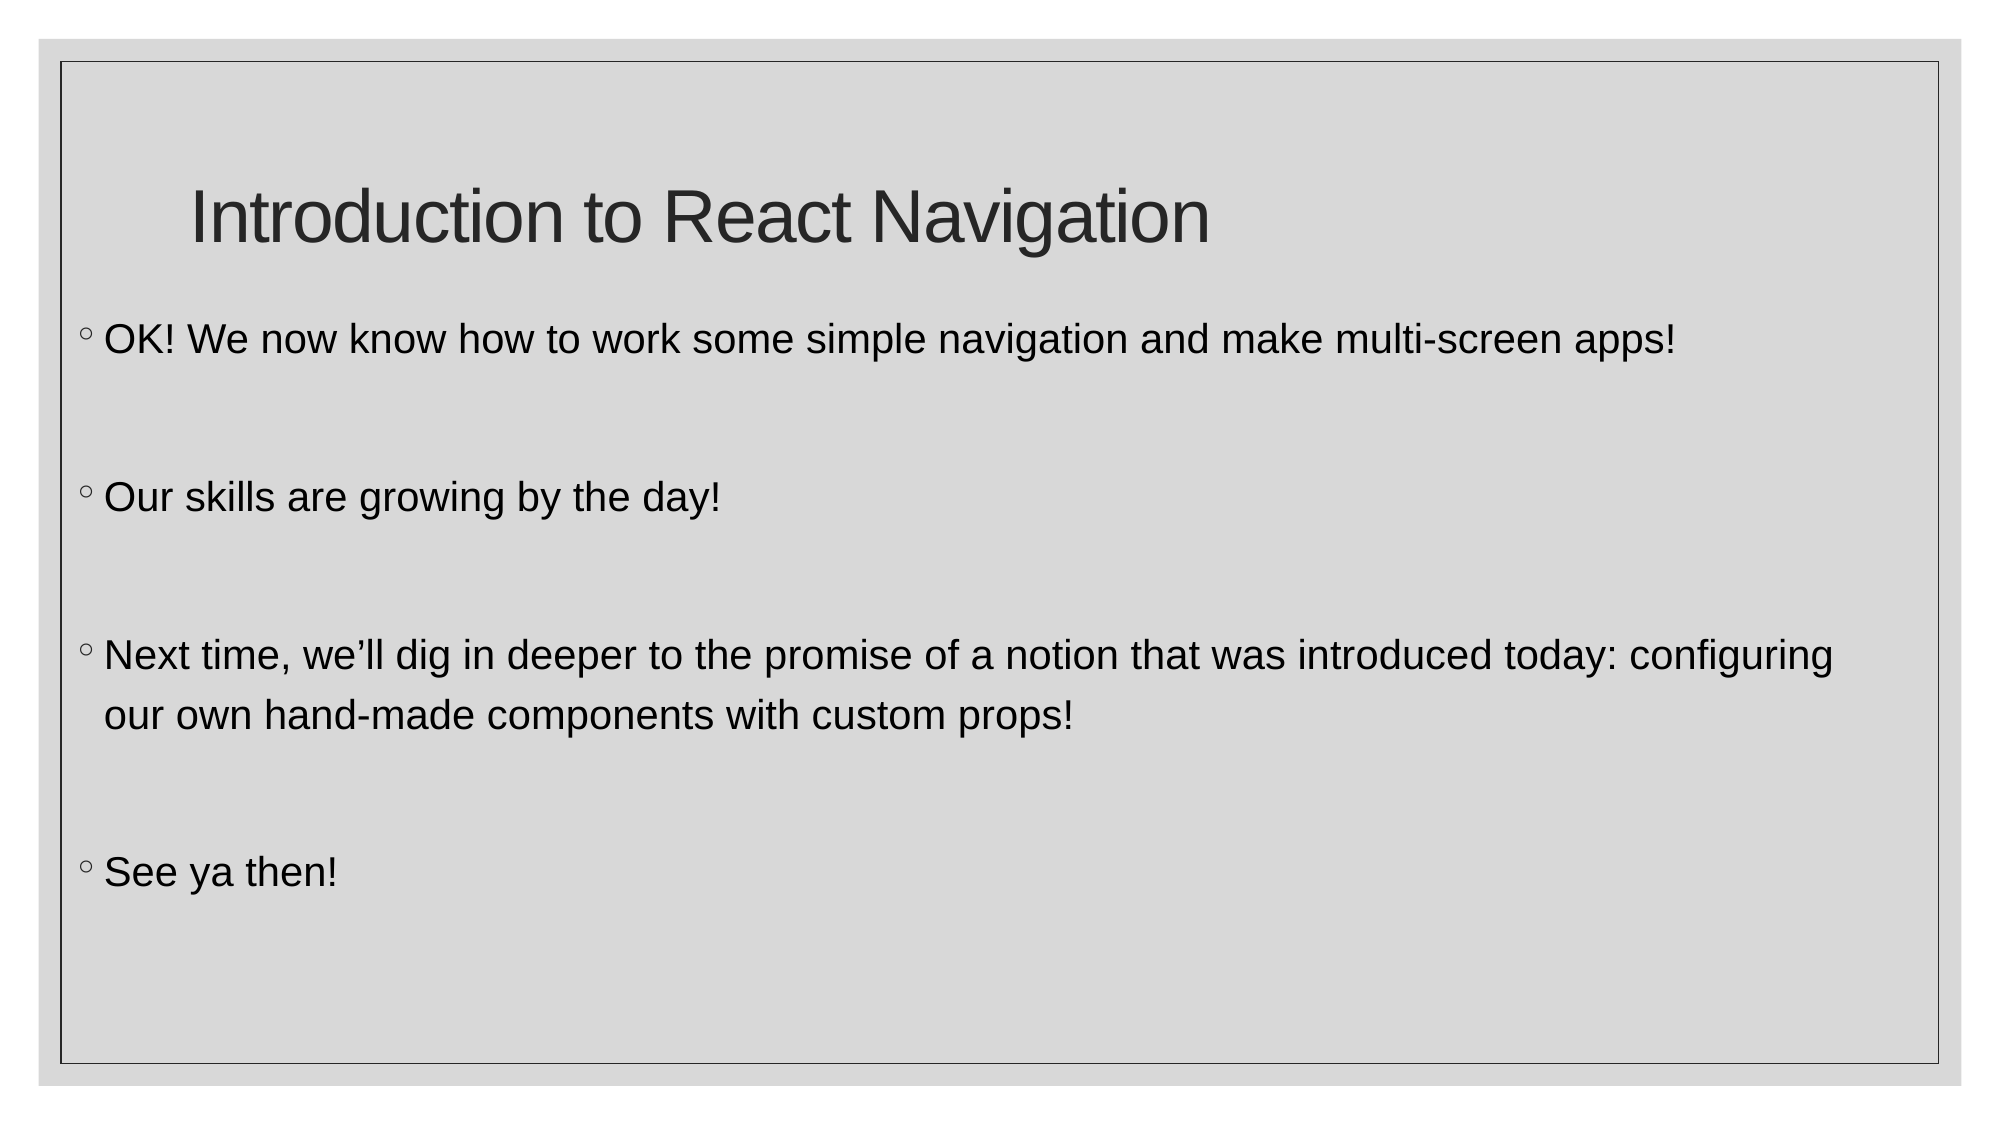

# Introduction to React Navigation
OK! We now know how to work some simple navigation and make multi-screen apps!

Our skills are growing by the day!

Next time, we’ll dig in deeper to the promise of a notion that was introduced today: configuring our own hand-made components with custom props!

See ya then!